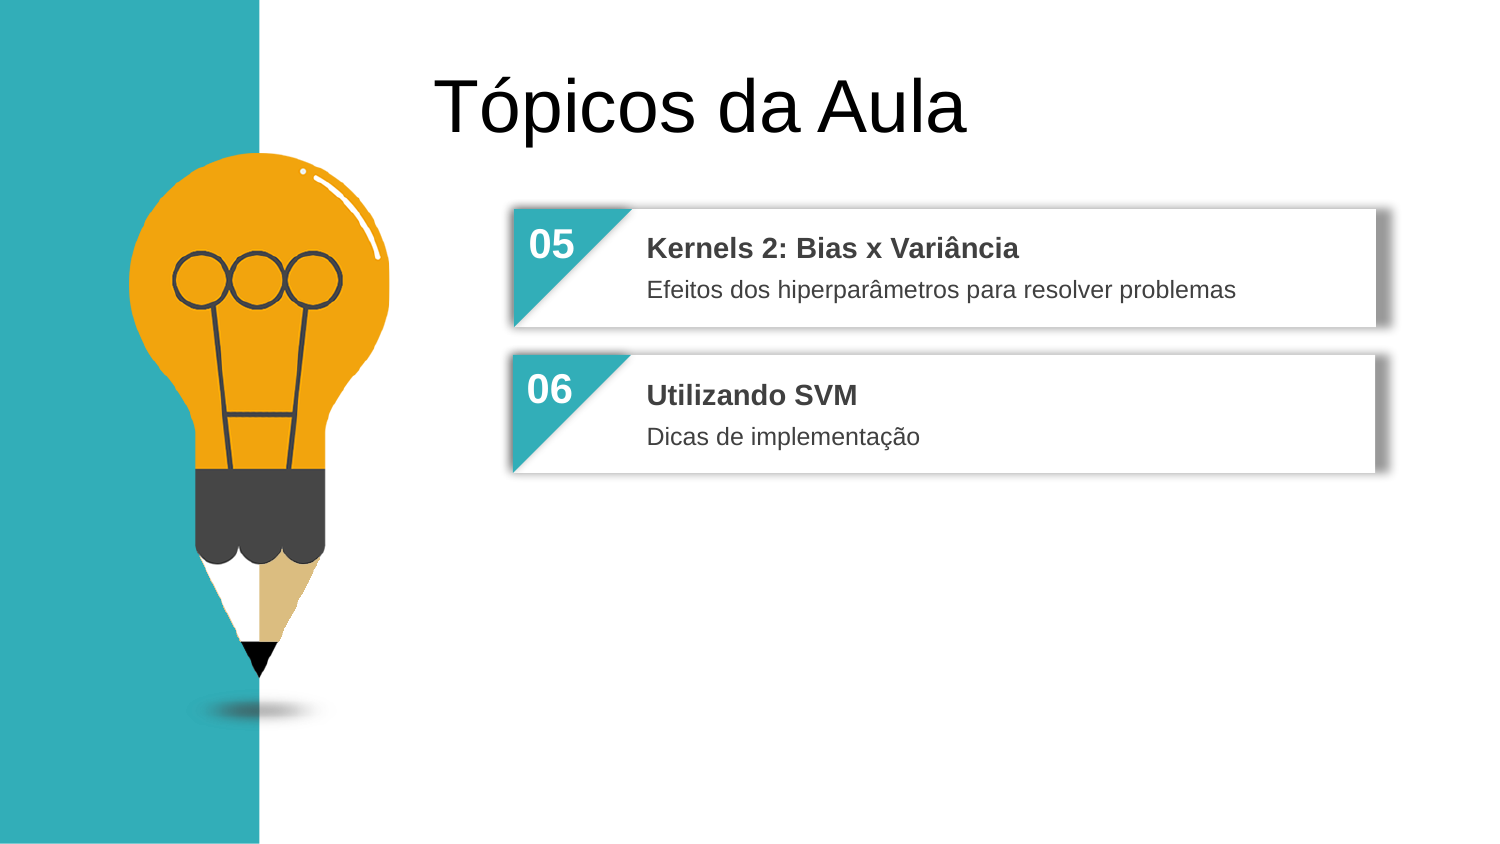

Tópicos da Aula

05
Kernels 2: Bias x Variância
Efeitos dos hiperparâmetros para resolver problemas
06

Utilizando SVM
Dicas de implementação
07